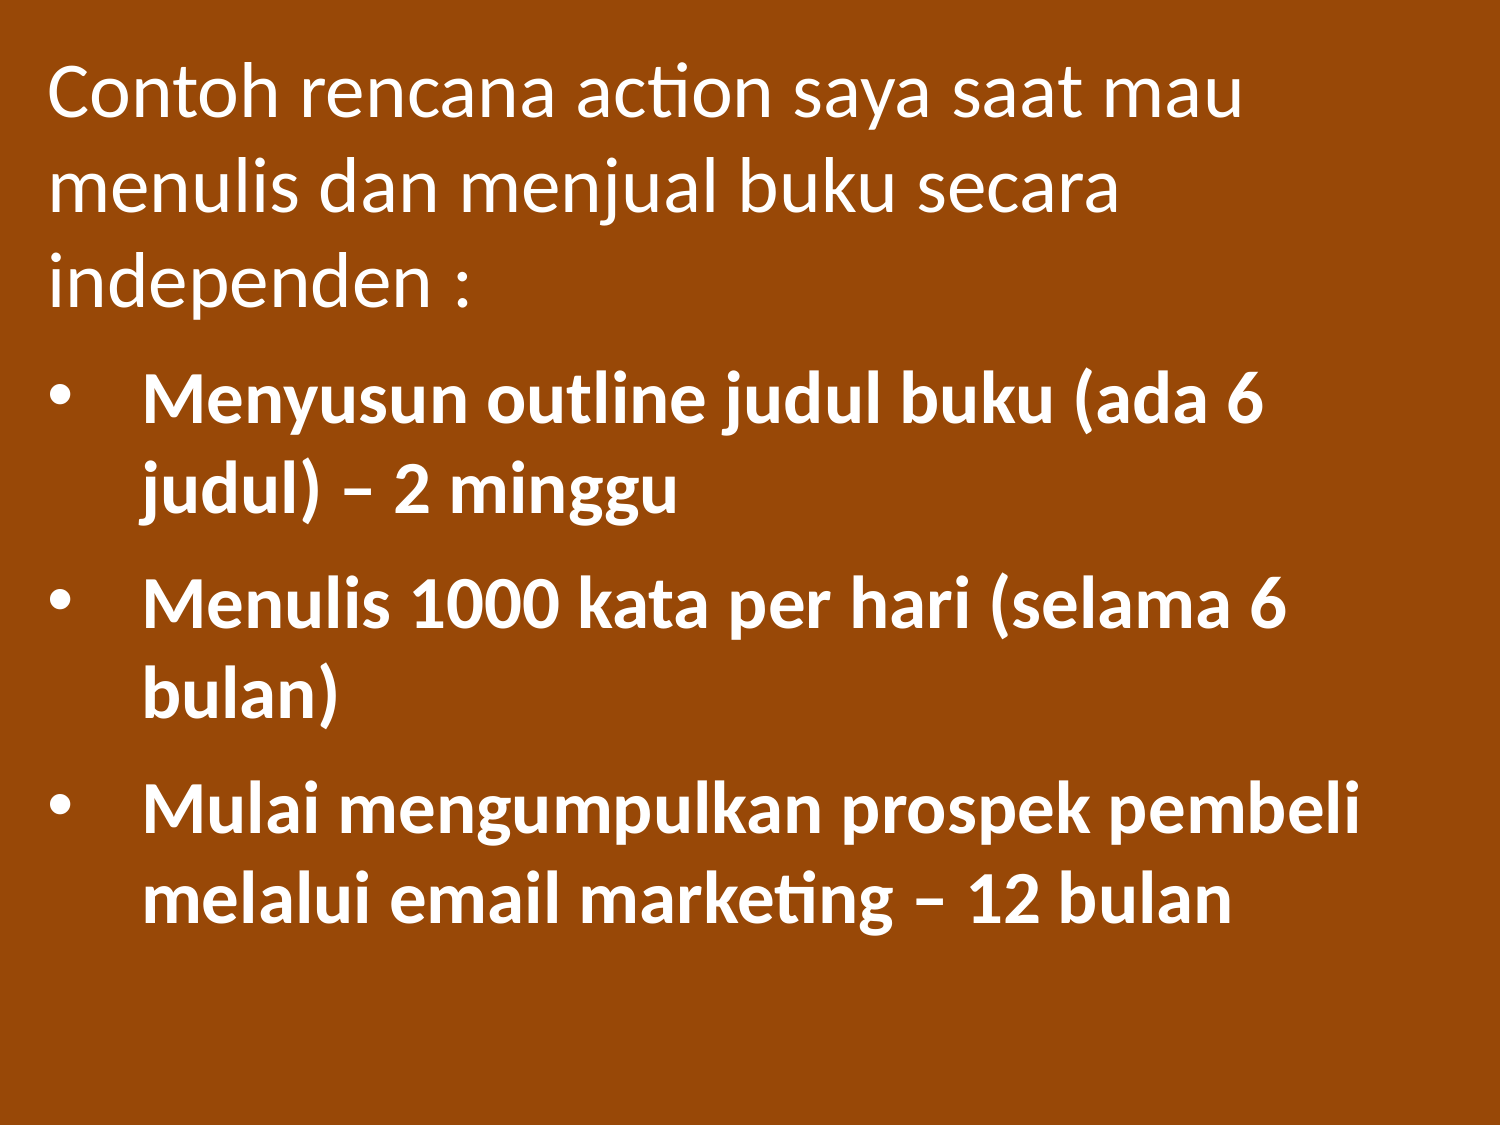

Contoh rencana action saya saat mau menulis dan menjual buku secara independen :
Menyusun outline judul buku (ada 6 judul) – 2 minggu
Menulis 1000 kata per hari (selama 6 bulan)
Mulai mengumpulkan prospek pembeli melalui email marketing – 12 bulan